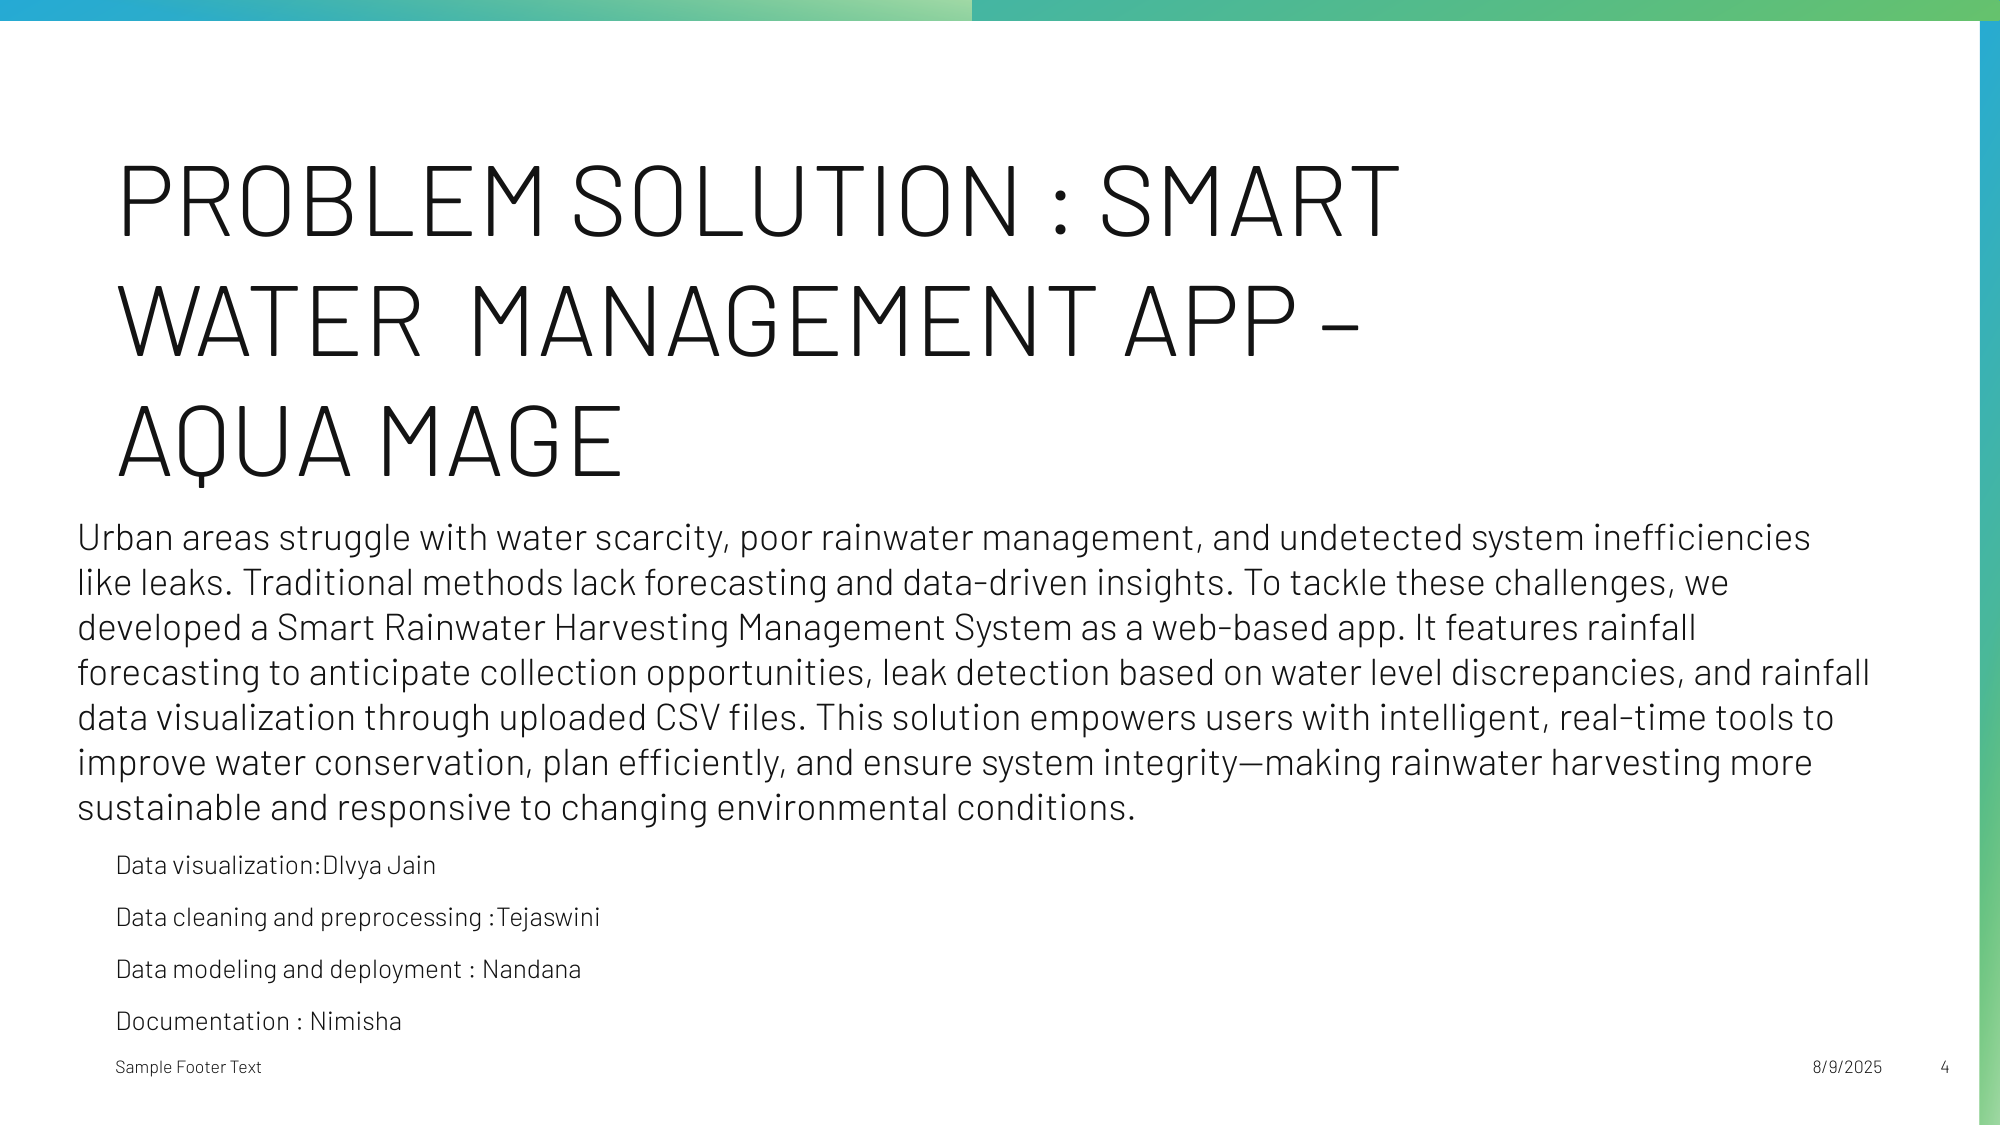

# PROBLEM SOLUTION : SMART WATER  MANAGEMENT APP – AQUA MAGE
Urban areas struggle with water scarcity, poor rainwater management, and undetected system inefficiencies like leaks. Traditional methods lack forecasting and data-driven insights. To tackle these challenges, we developed a Smart Rainwater Harvesting Management System as a web-based app. It features rainfall forecasting to anticipate collection opportunities, leak detection based on water level discrepancies, and rainfall data visualization through uploaded CSV files. This solution empowers users with intelligent, real-time tools to improve water conservation, plan efficiently, and ensure system integrity—making rainwater harvesting more sustainable and responsive to changing environmental conditions.
Data visualization:DIvya Jain
Data cleaning and preprocessing :Tejaswini
Data modeling and deployment : Nandana
Documentation : Nimisha
Sample Footer Text
8/9/2025
4